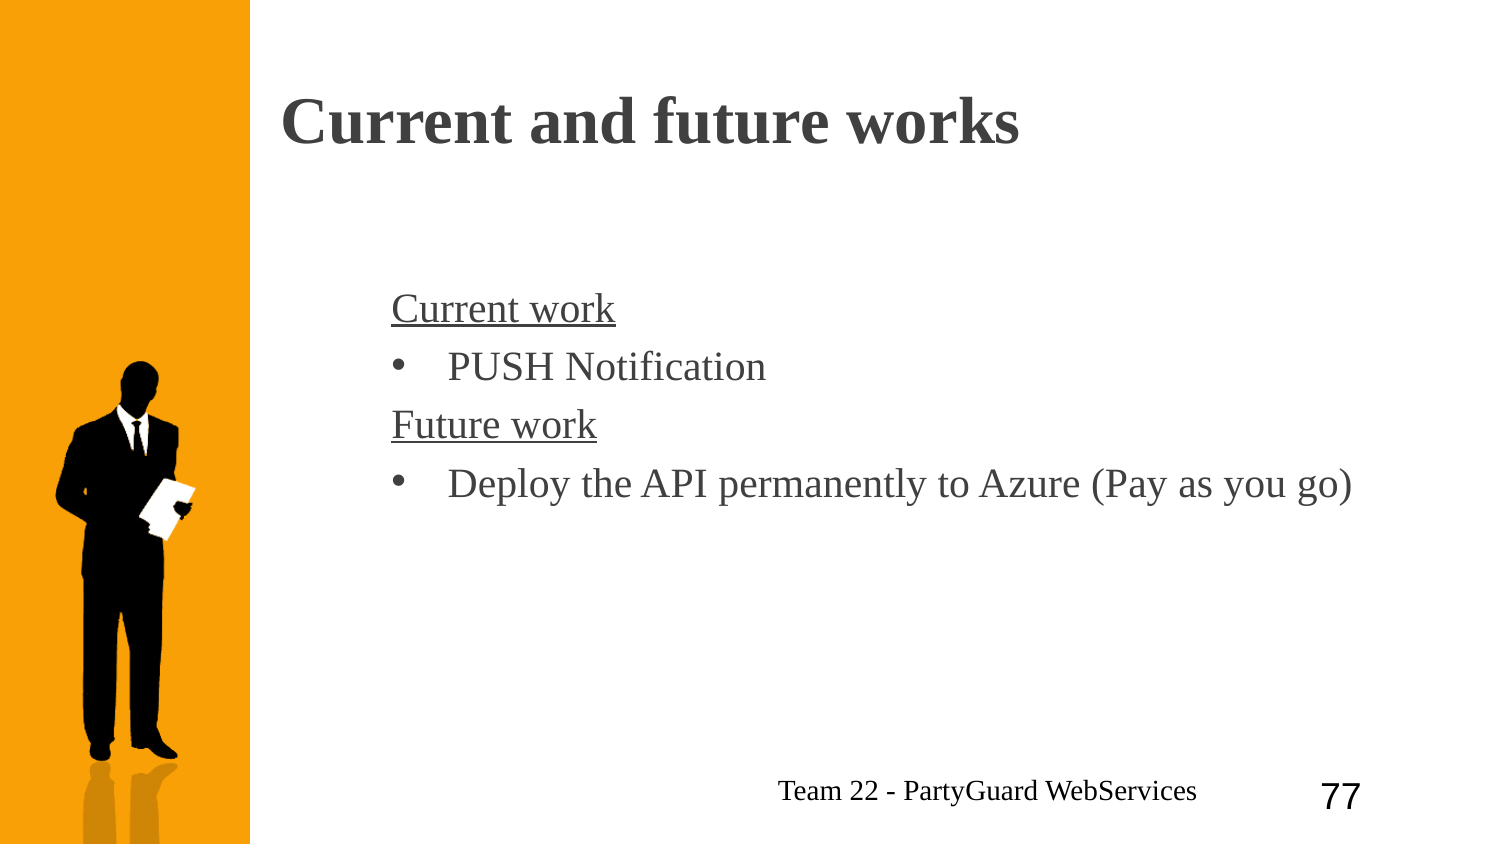

# Current and future works
Current work
PUSH Notification
Future work
Deploy the API permanently to Azure (Pay as you go)

Team 22 - PartyGuard WebServices
77